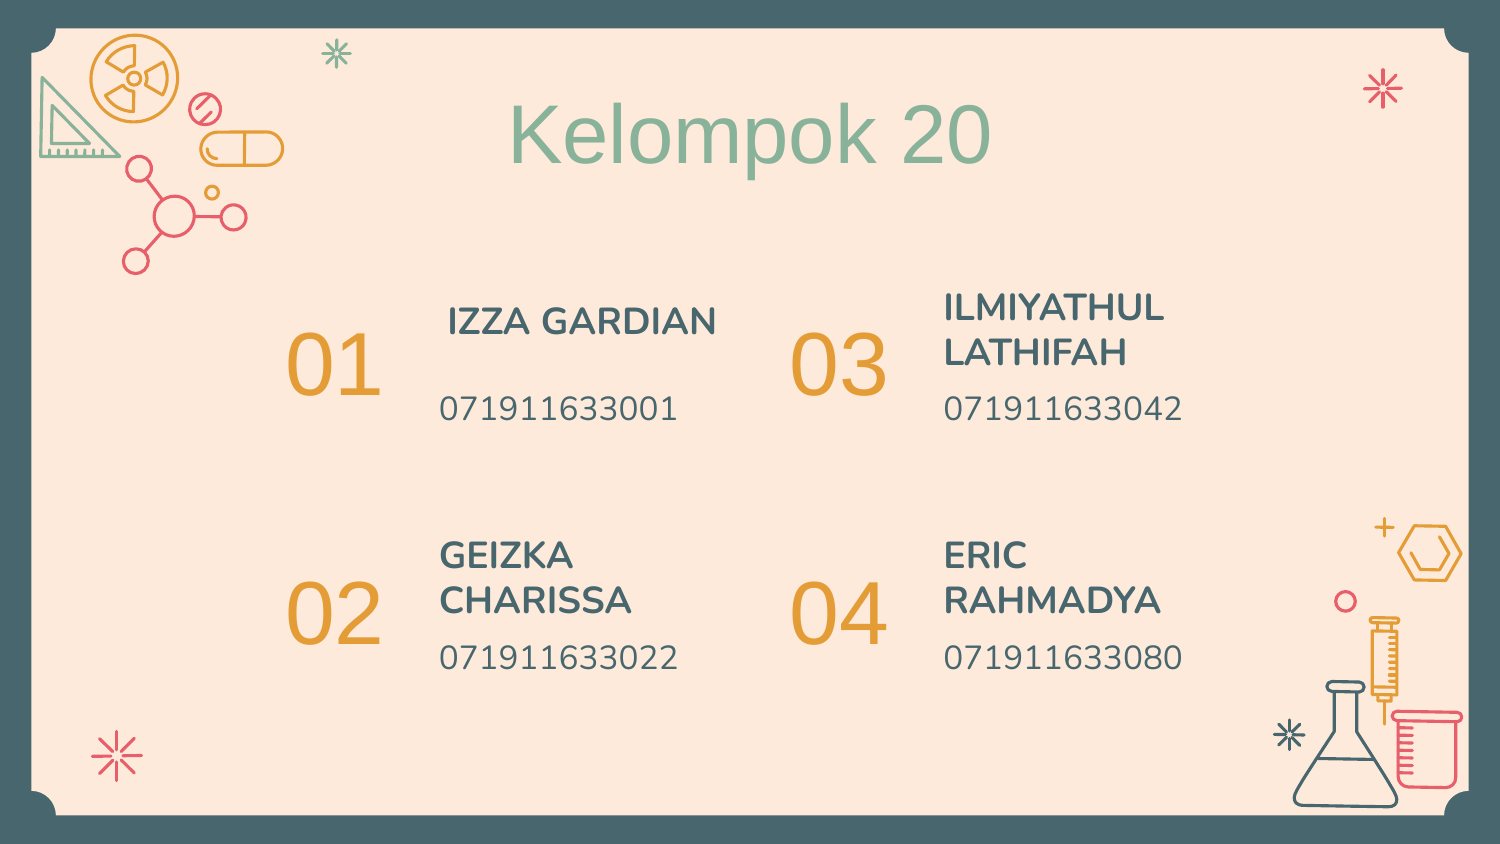

# Kelompok 20
ILMIYATHUL LATHIFAH
03
IZZA GARDIAN
01
071911633001
071911633042
GEIZKA CHARISSA
ERIC RAHMADYA
02
04
071911633022
071911633080